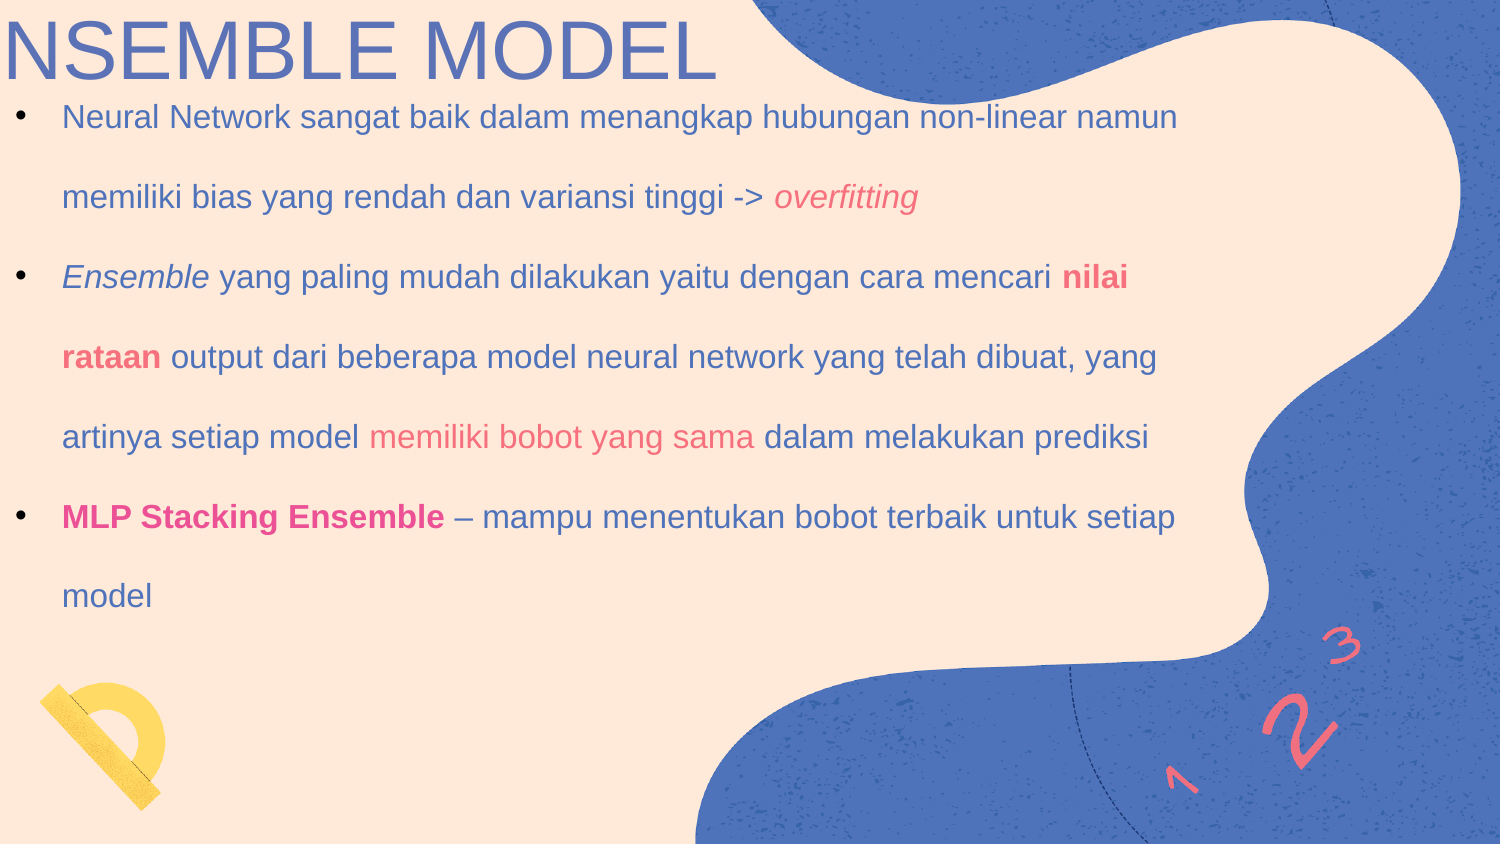

# ENSEMBLE MODEL
Neural Network sangat baik dalam menangkap hubungan non-linear namun memiliki bias yang rendah dan variansi tinggi -> overfitting
Ensemble yang paling mudah dilakukan yaitu dengan cara mencari nilai rataan output dari beberapa model neural network yang telah dibuat, yang artinya setiap model memiliki bobot yang sama dalam melakukan prediksi
MLP Stacking Ensemble – mampu menentukan bobot terbaik untuk setiap model